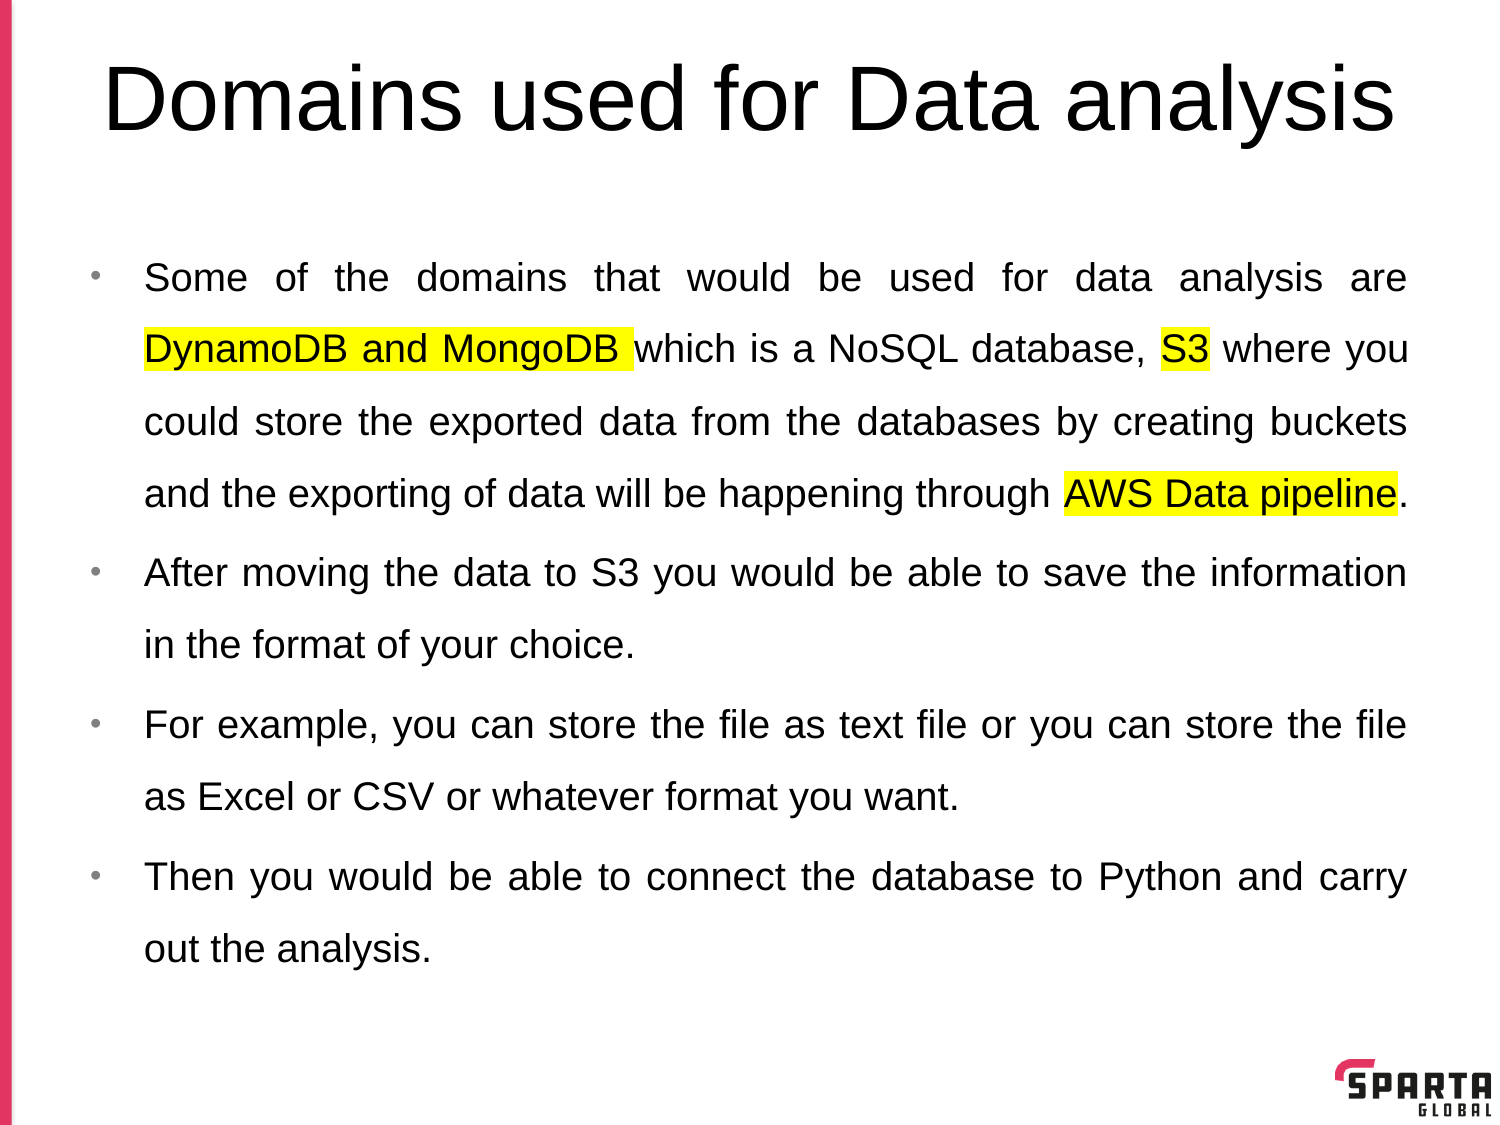

# Domains used for Data analysis
Some of the domains that would be used for data analysis are DynamoDB and MongoDB which is a NoSQL database, S3 where you could store the exported data from the databases by creating buckets and the exporting of data will be happening through AWS Data pipeline.
After moving the data to S3 you would be able to save the information in the format of your choice.
For example, you can store the file as text file or you can store the file as Excel or CSV or whatever format you want.
Then you would be able to connect the database to Python and carry out the analysis.